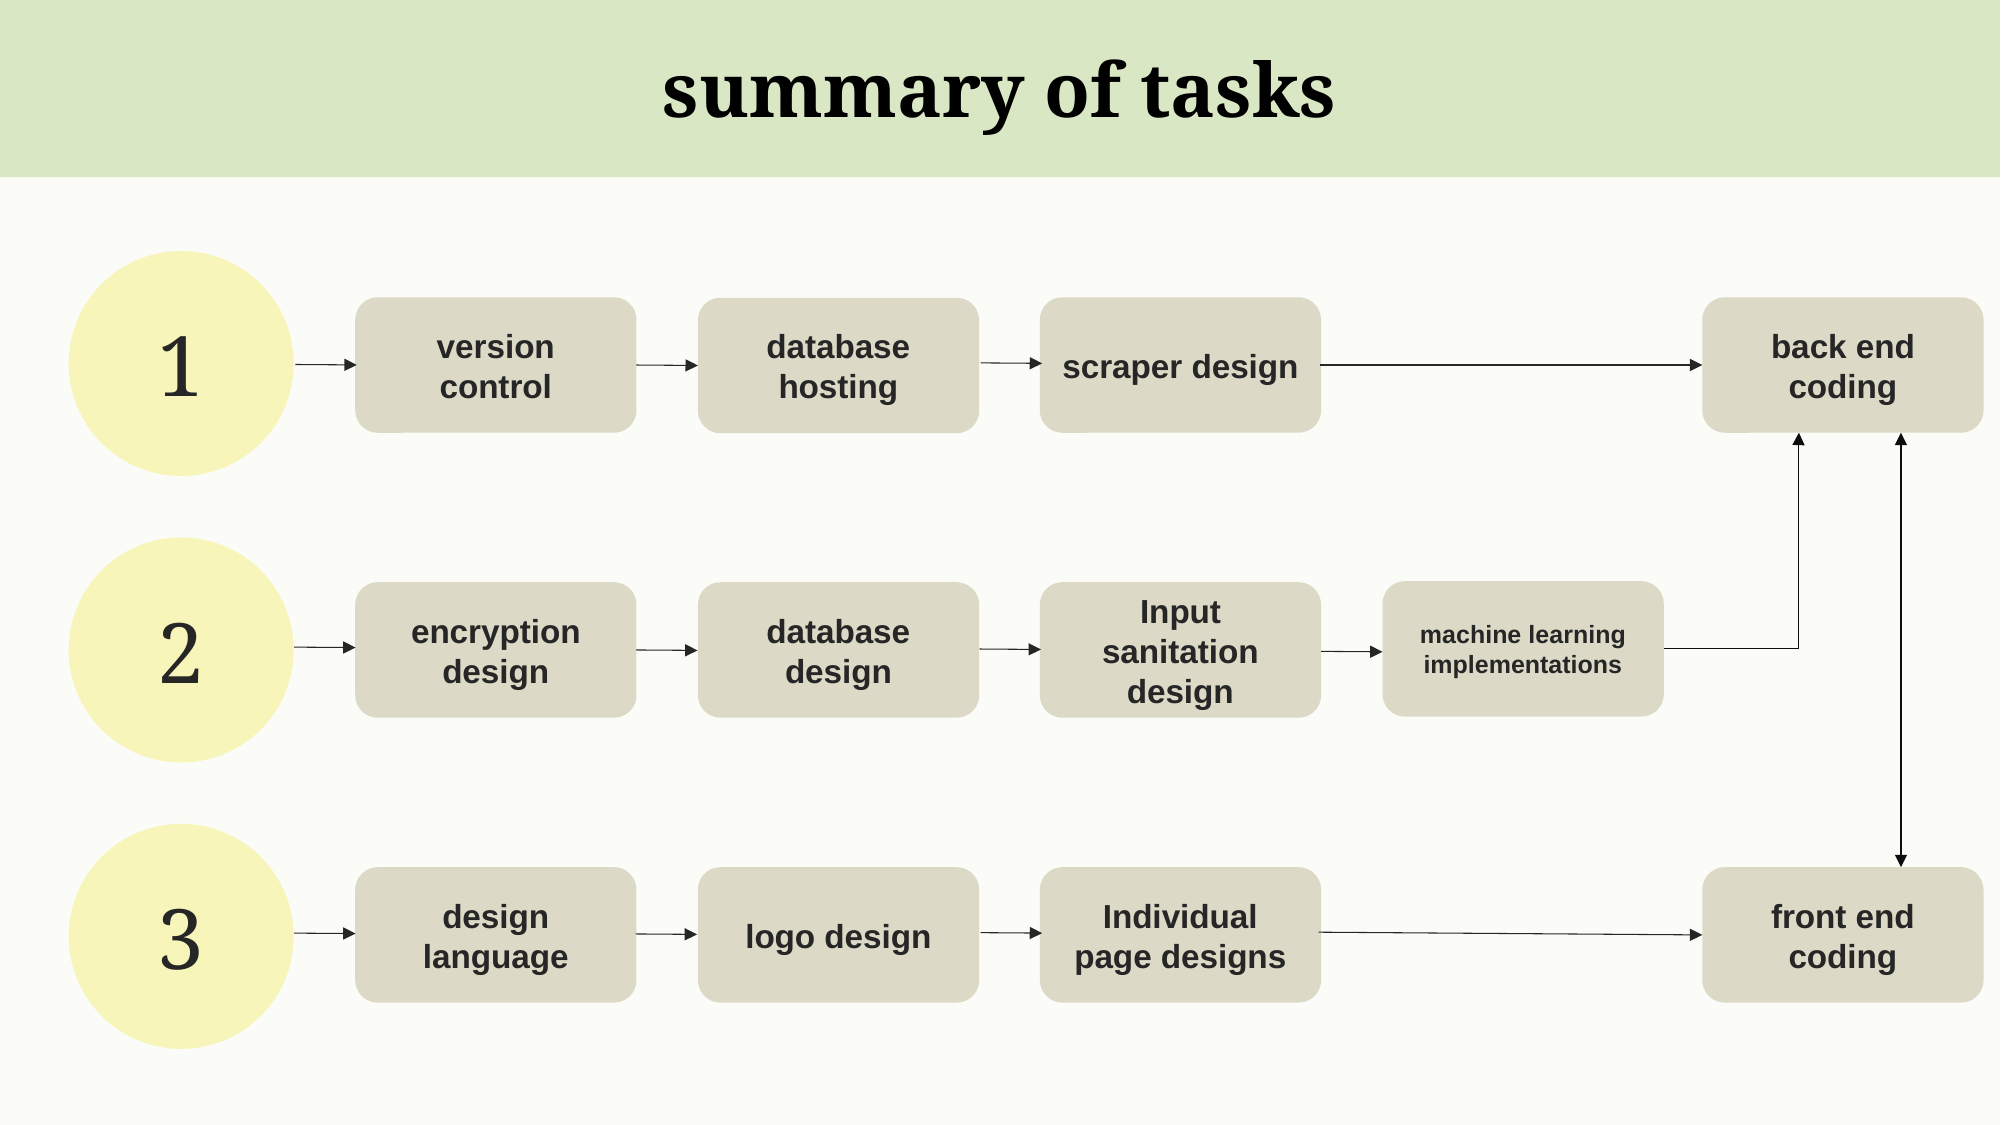

summary of tasks
1
version control
scraper design
back end
coding
database hosting
2
machine learning implementations
encryption design
database design
Input sanitation design
3
design language
logo design
Individual page designs
front end
coding